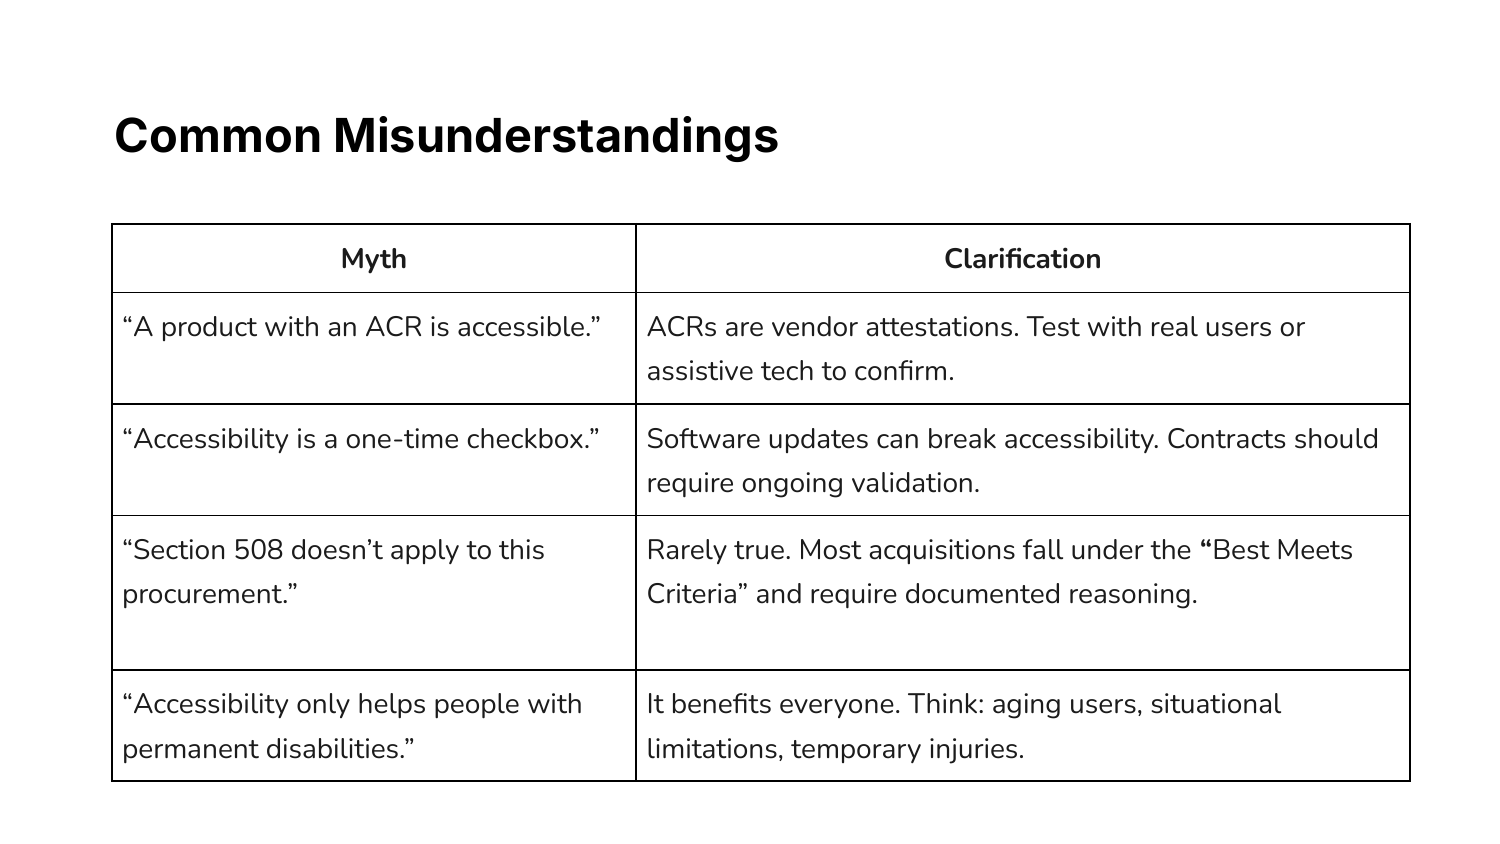

Common Misunderstandings
| Myth | Clarification |
| --- | --- |
| “A product with an ACR is accessible.” | ACRs are vendor attestations. Test with real users or assistive tech to confirm. |
| “Accessibility is a one-time checkbox.” | Software updates can break accessibility. Contracts should require ongoing validation. |
| “Section 508 doesn’t apply to this procurement.” | Rarely true. Most acquisitions fall under the “Best Meets Criteria” and require documented reasoning. |
| “Accessibility only helps people with permanent disabilities.” | It benefits everyone. Think: aging users, situational limitations, temporary injuries. |